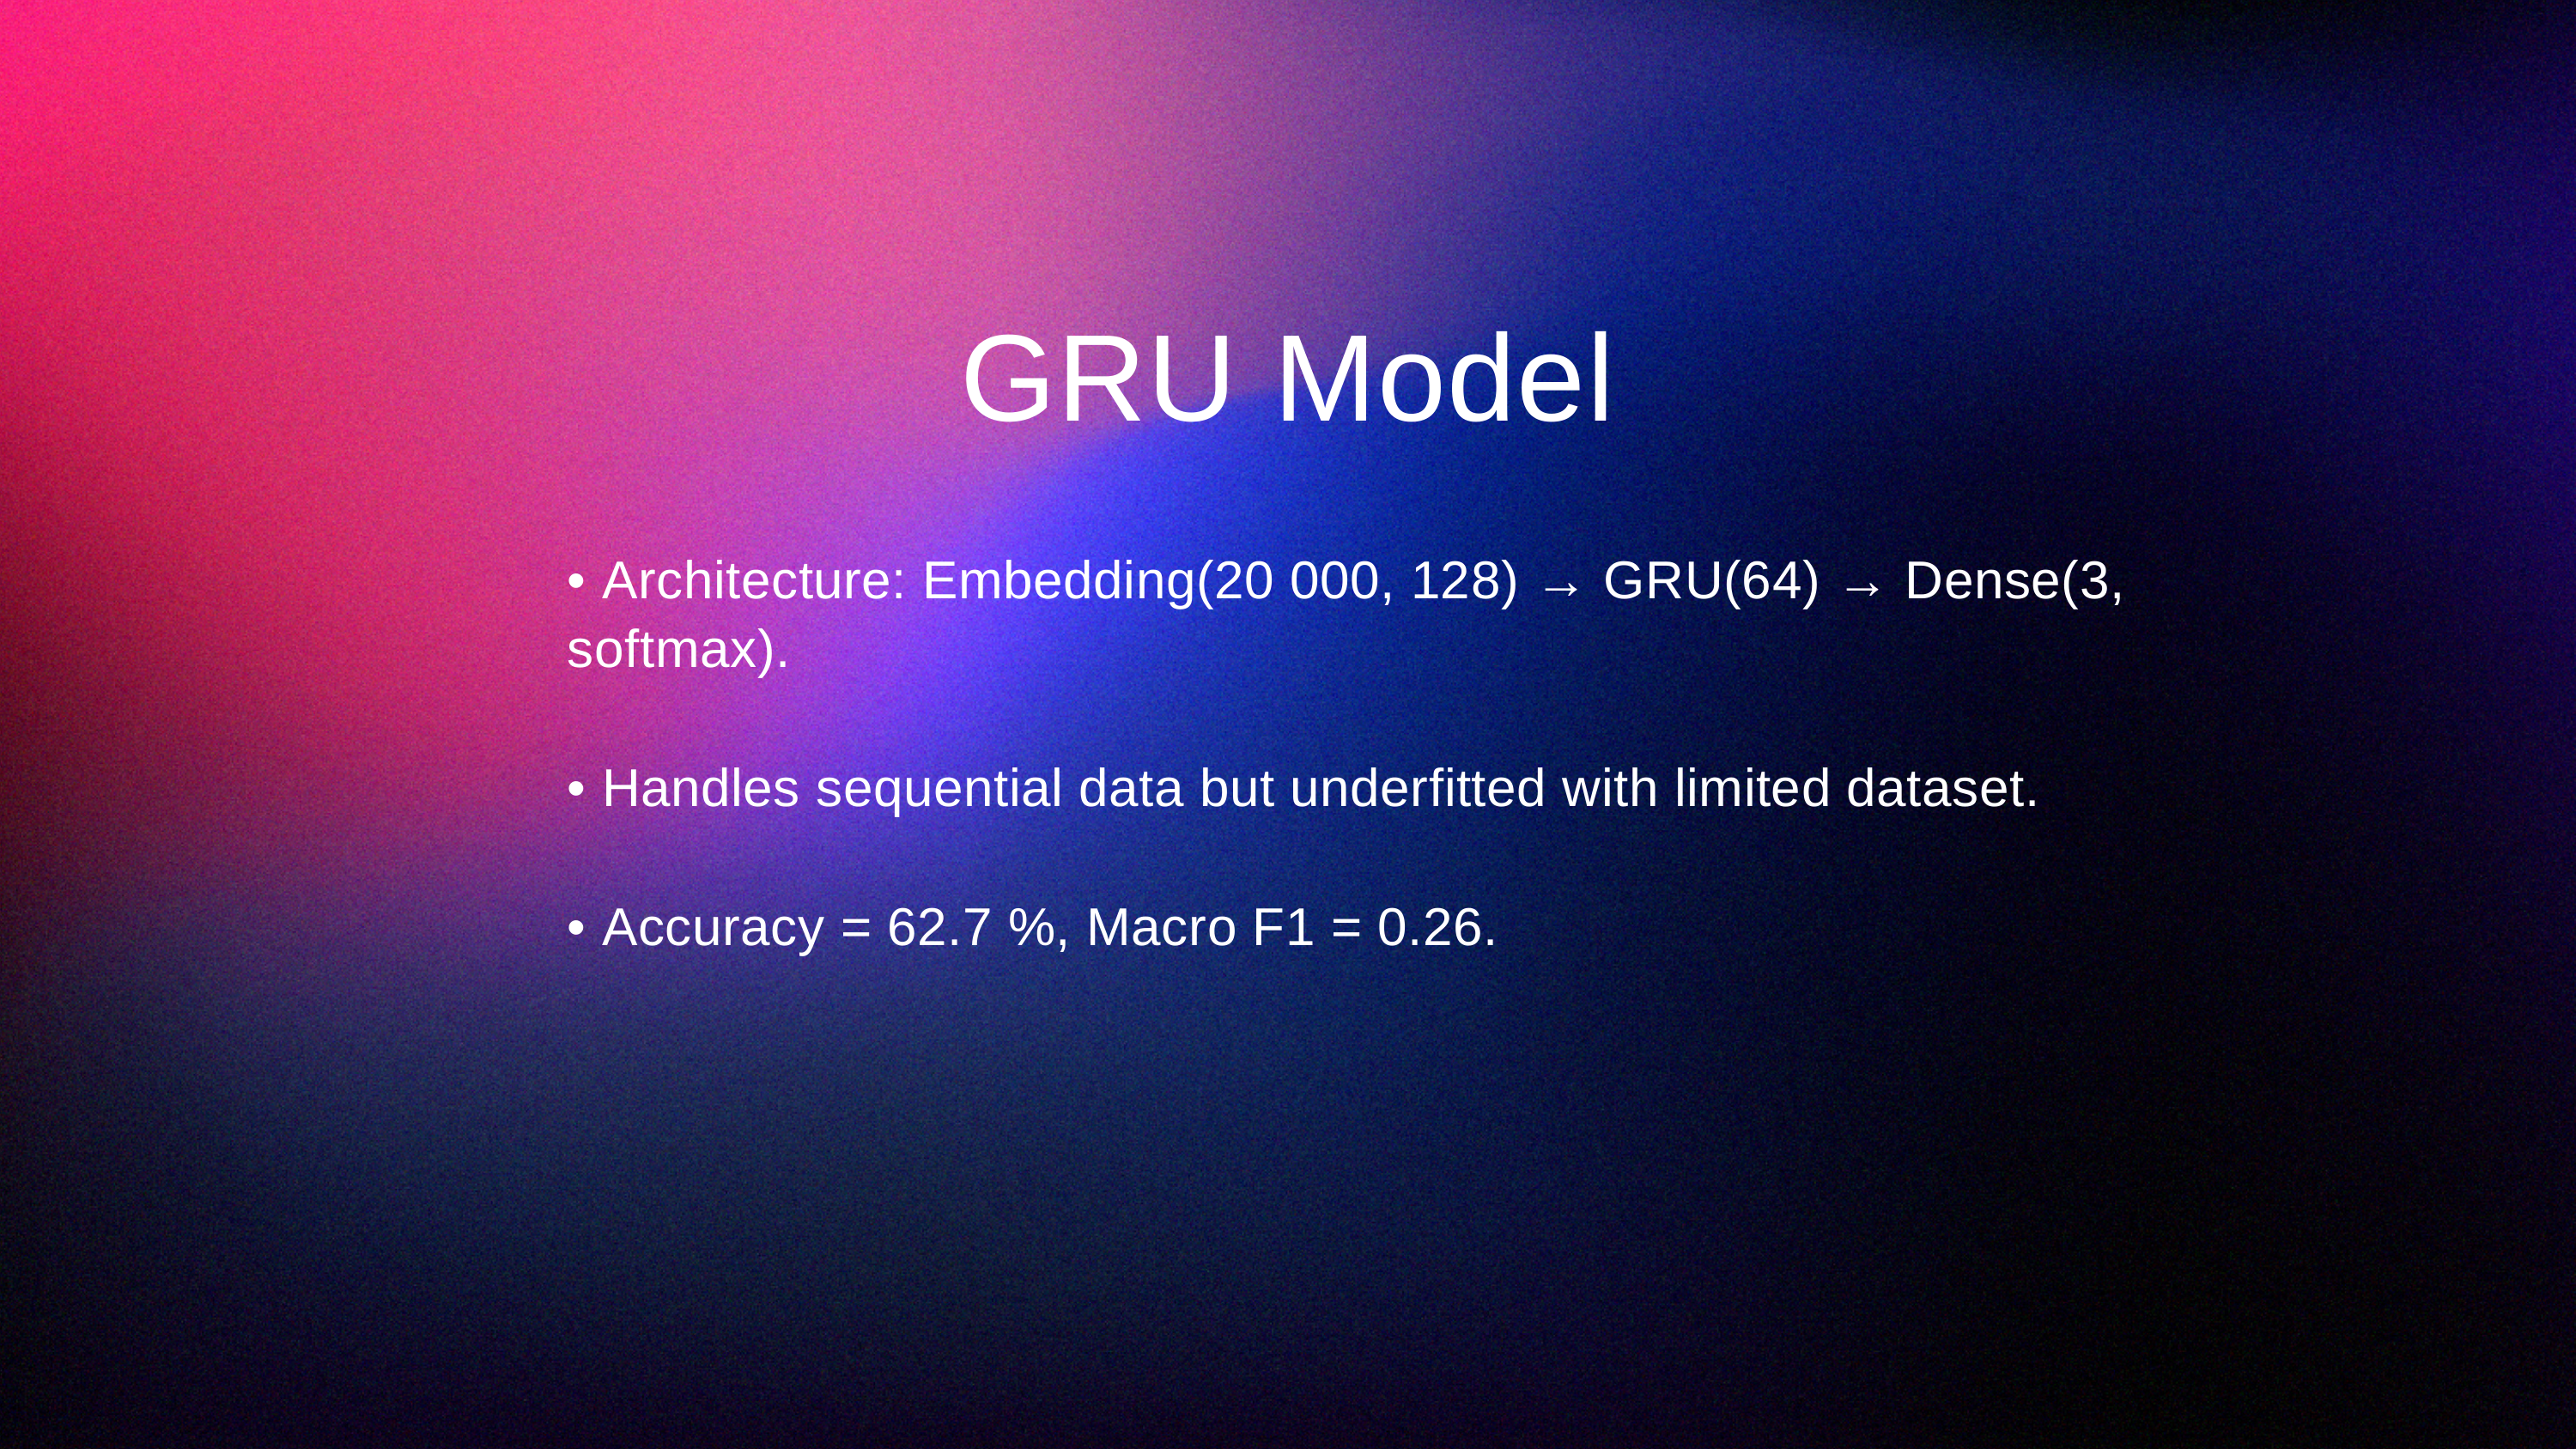

GRU Model
• Architecture: Embedding(20 000, 128) → GRU(64) → Dense(3, softmax).

• Handles sequential data but underfitted with limited dataset.

• Accuracy = 62.7 %, Macro F1 = 0.26.